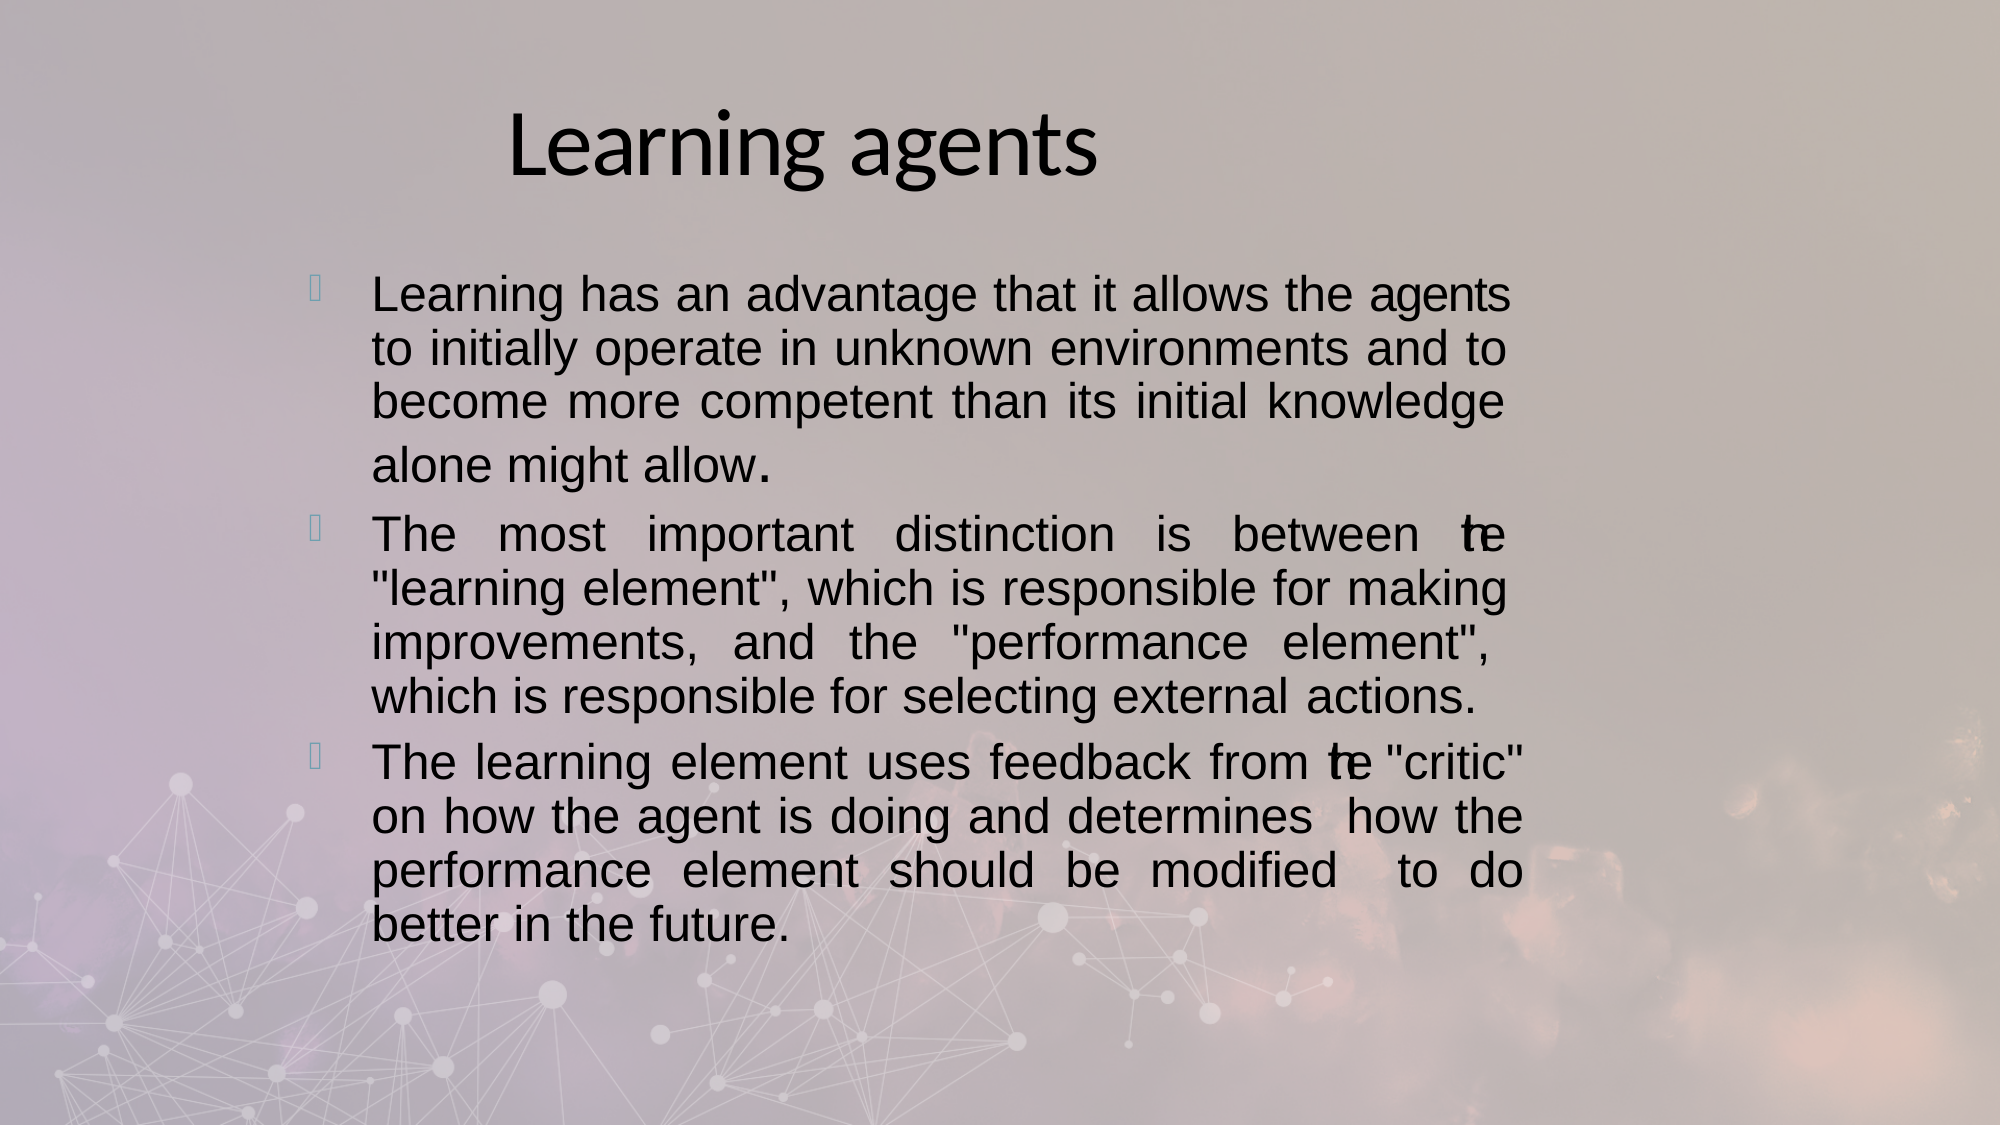

# Learning agents
Learning has an advantage that it allows the agents  to initially operate in unknown environments and to  become more competent than its initial knowledge  alone might allow.
The most important distinction is between the  "learning element", which is responsible for making  improvements, and the "performance element",  which is responsible for selecting external actions.
The learning element uses feedback from the  "critic" on how the agent is doing and determines  how the performance element should be modified  to do better in the future.